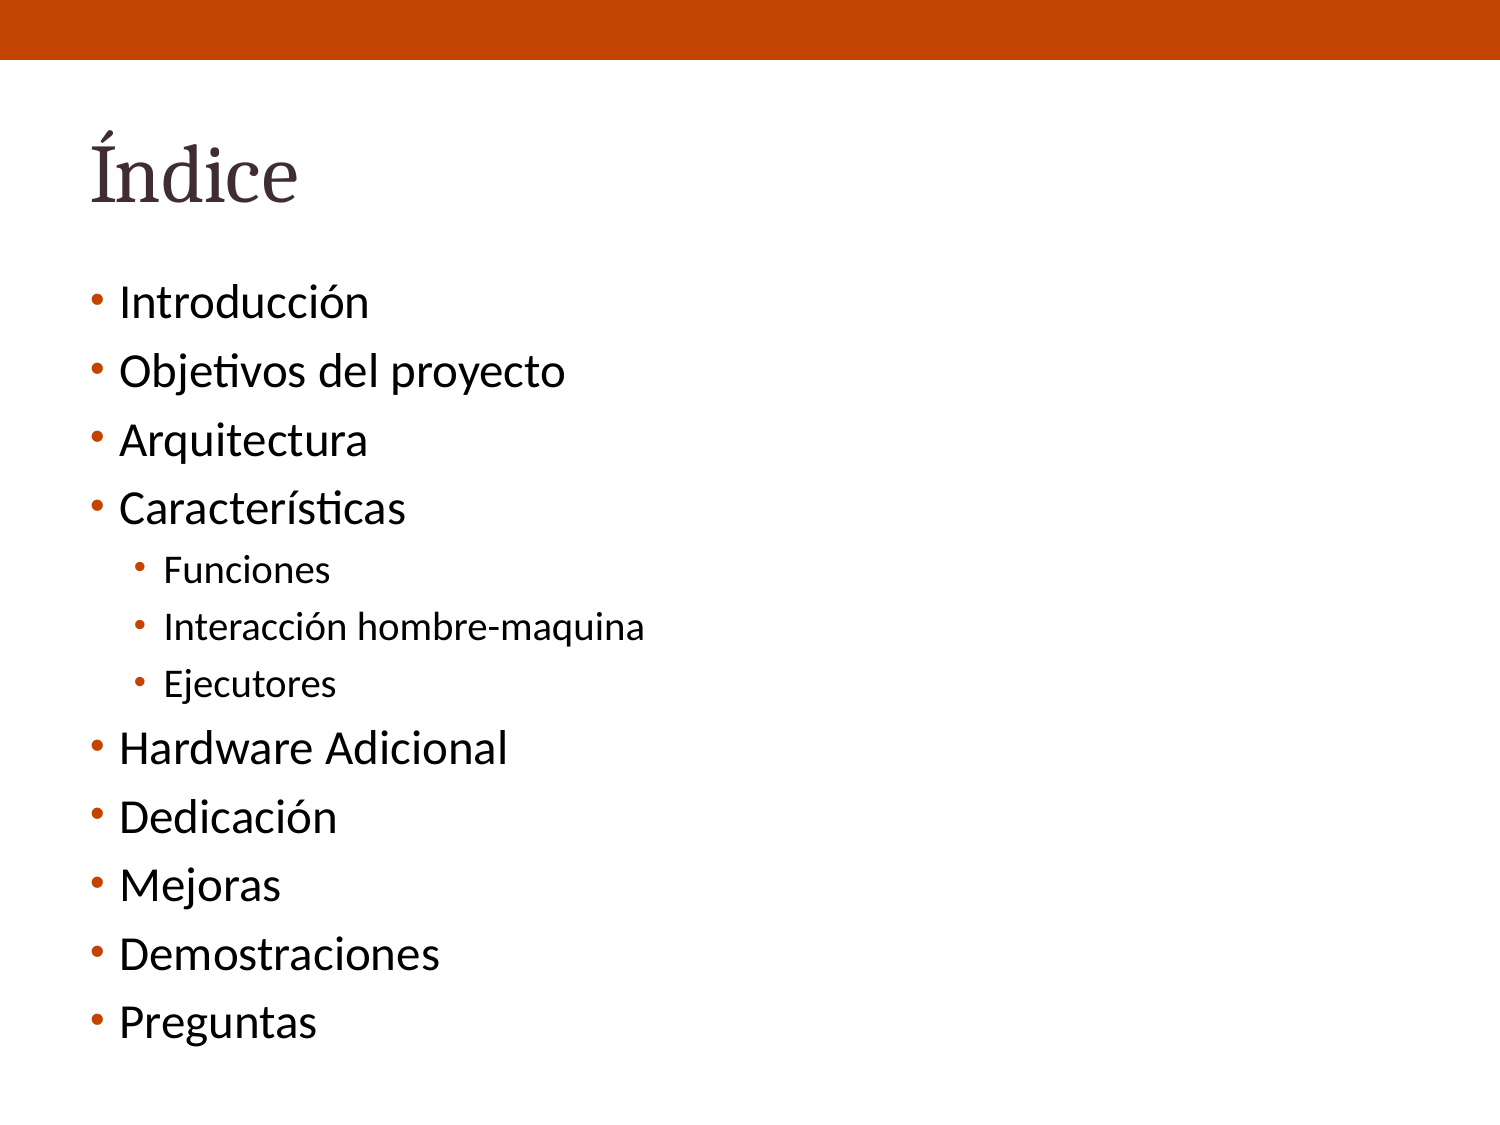

# Índice
Introducción
Objetivos del proyecto
Arquitectura
Características
Funciones
Interacción hombre-maquina
Ejecutores
Hardware Adicional
Dedicación
Mejoras
Demostraciones
Preguntas